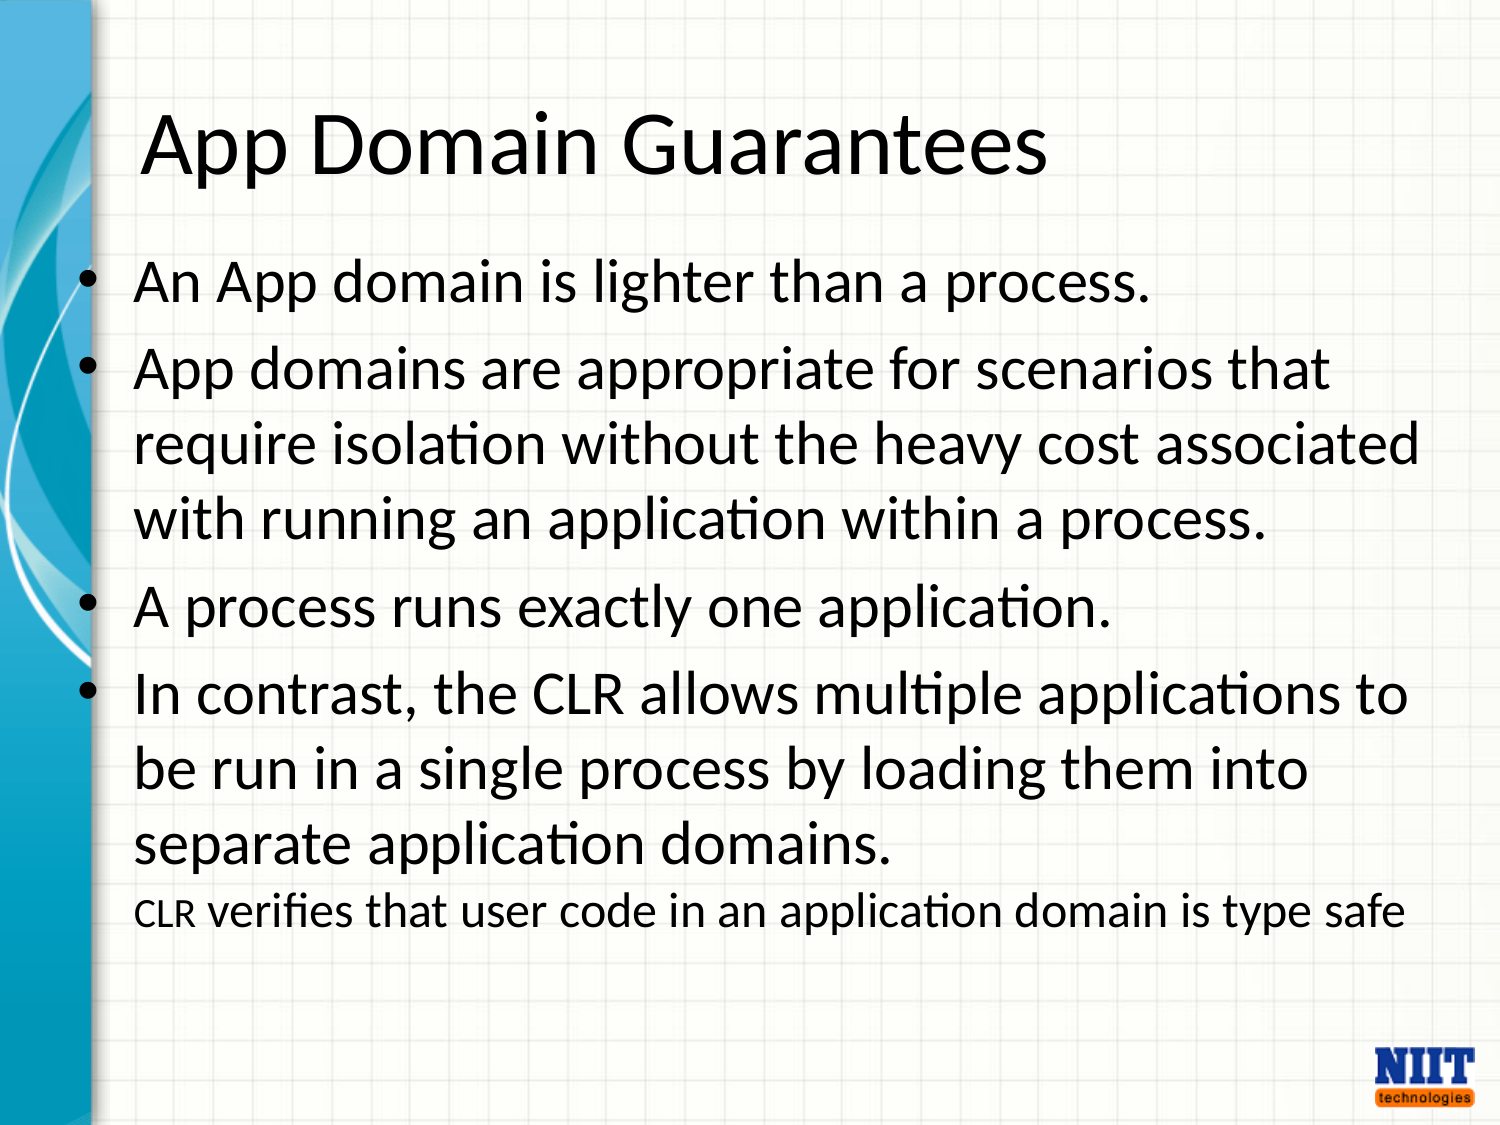

# App Domain Guarantees
An App domain is lighter than a process.
App domains are appropriate for scenarios that require isolation without the heavy cost associated with running an application within a process.
A process runs exactly one application.
In contrast, the CLR allows multiple applications to be run in a single process by loading them into separate application domains.
CLR verifies that user code in an application domain is type safe